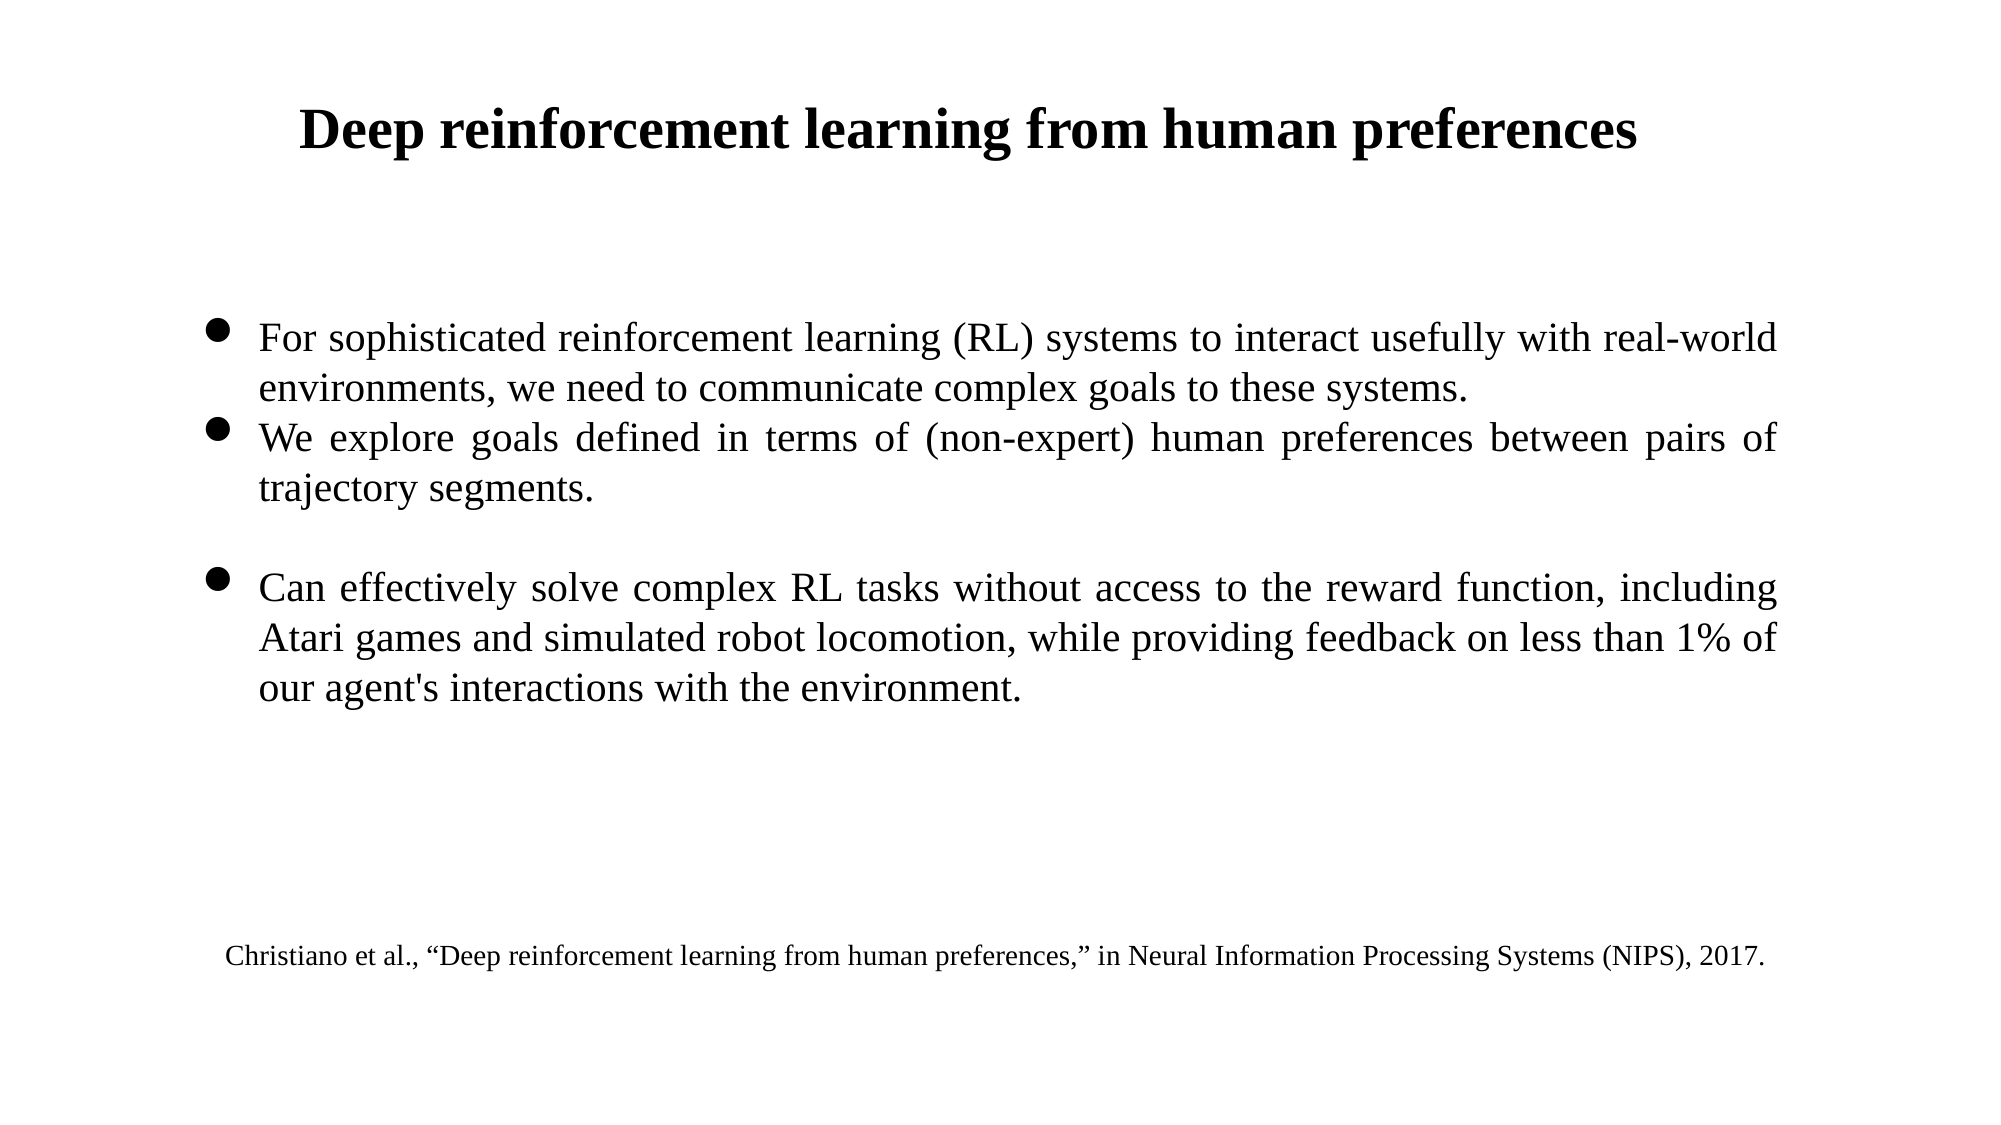

Deep reinforcement learning from human preferences
For sophisticated reinforcement learning (RL) systems to interact usefully with real-world environments, we need to communicate complex goals to these systems.
We explore goals defined in terms of (non-expert) human preferences between pairs of trajectory segments.

Can effectively solve complex RL tasks without access to the reward function, including Atari games and simulated robot locomotion, while providing feedback on less than 1% of our agent's interactions with the environment.
Christiano et al., “Deep reinforcement learning from human preferences,” in Neural Information Processing Systems (NIPS), 2017.